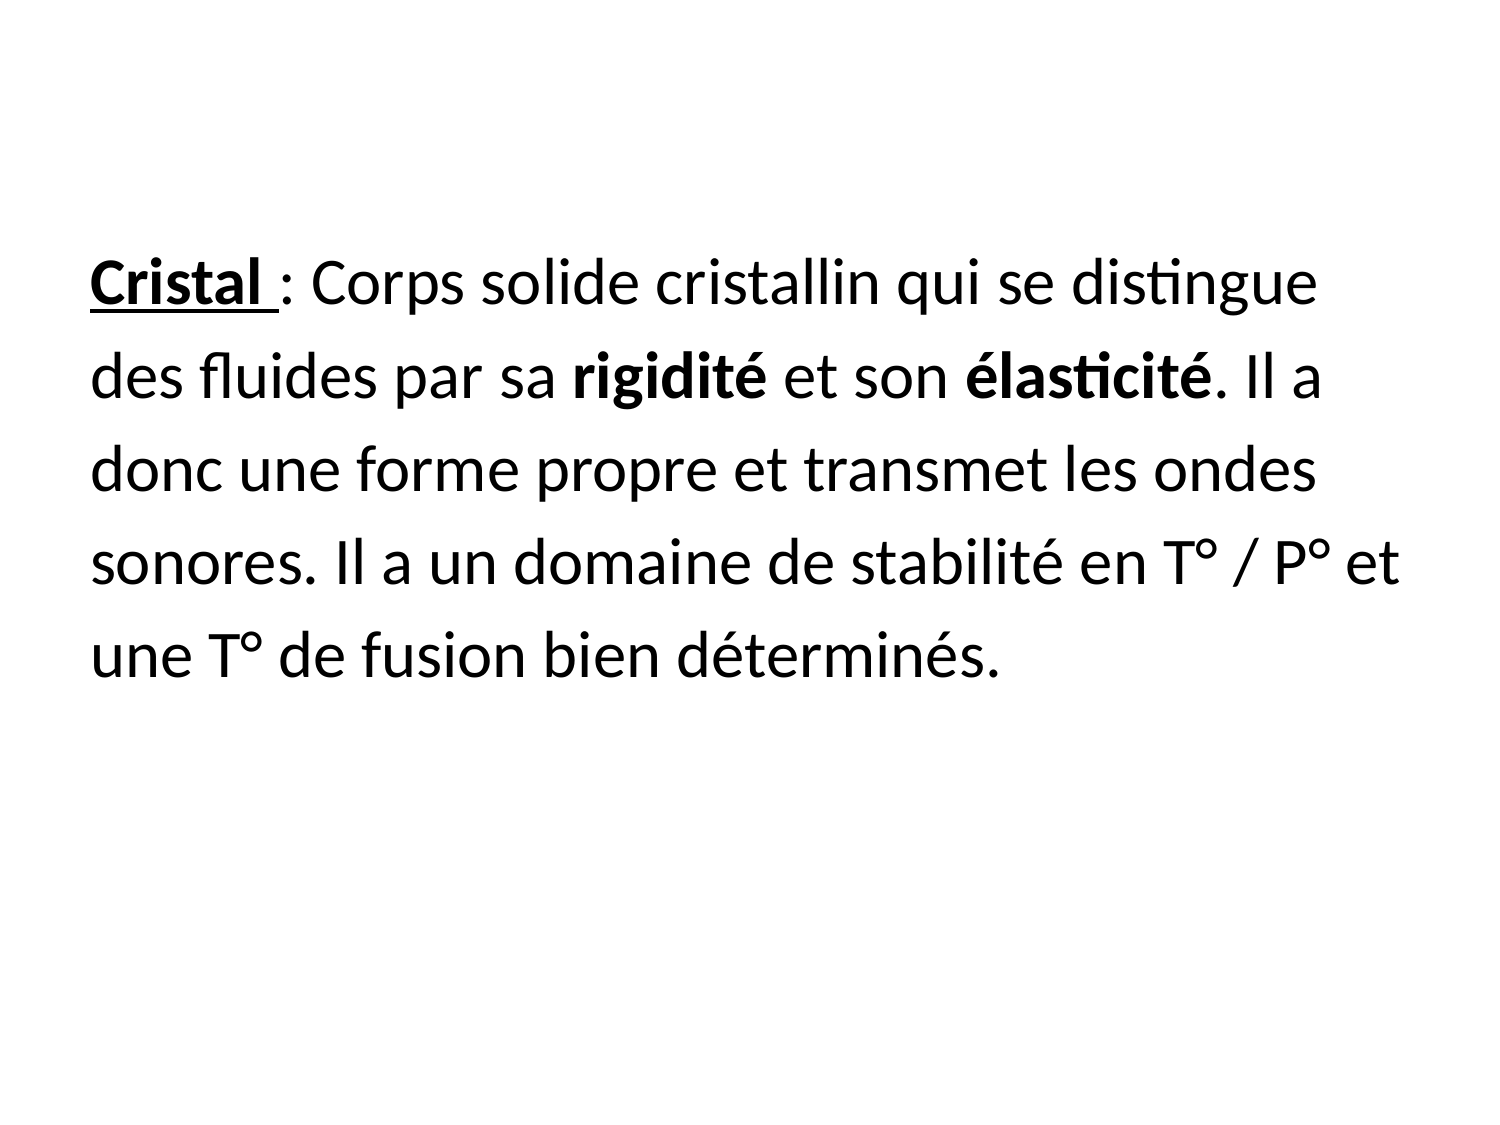

Cristal : Corps solide cristallin qui se distingue
des fluides par sa rigidité et son élasticité. Il a
donc une forme propre et transmet les ondes
sonores. Il a un domaine de stabilité en T° / P° et
une T° de fusion bien déterminés.